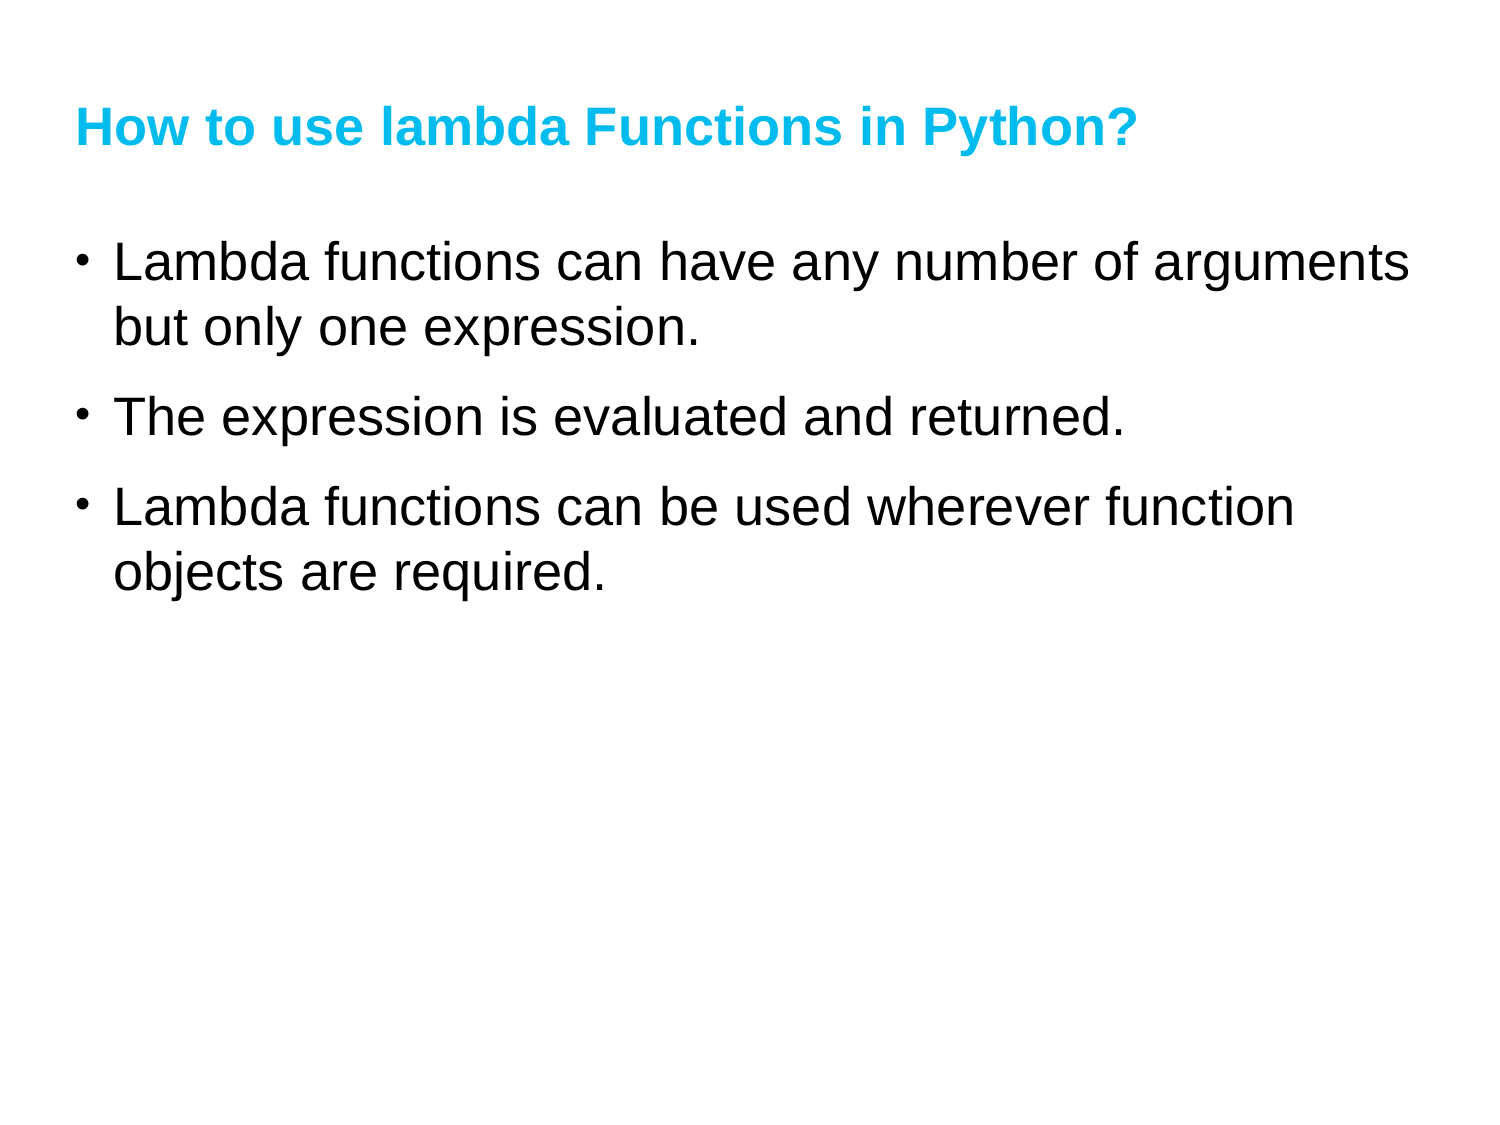

Guide to Programming with Python
315
How to use lambda Functions in Python?
Lambda functions can have any number of arguments but only one expression.
The expression is evaluated and returned.
Lambda functions can be used wherever function objects are required.